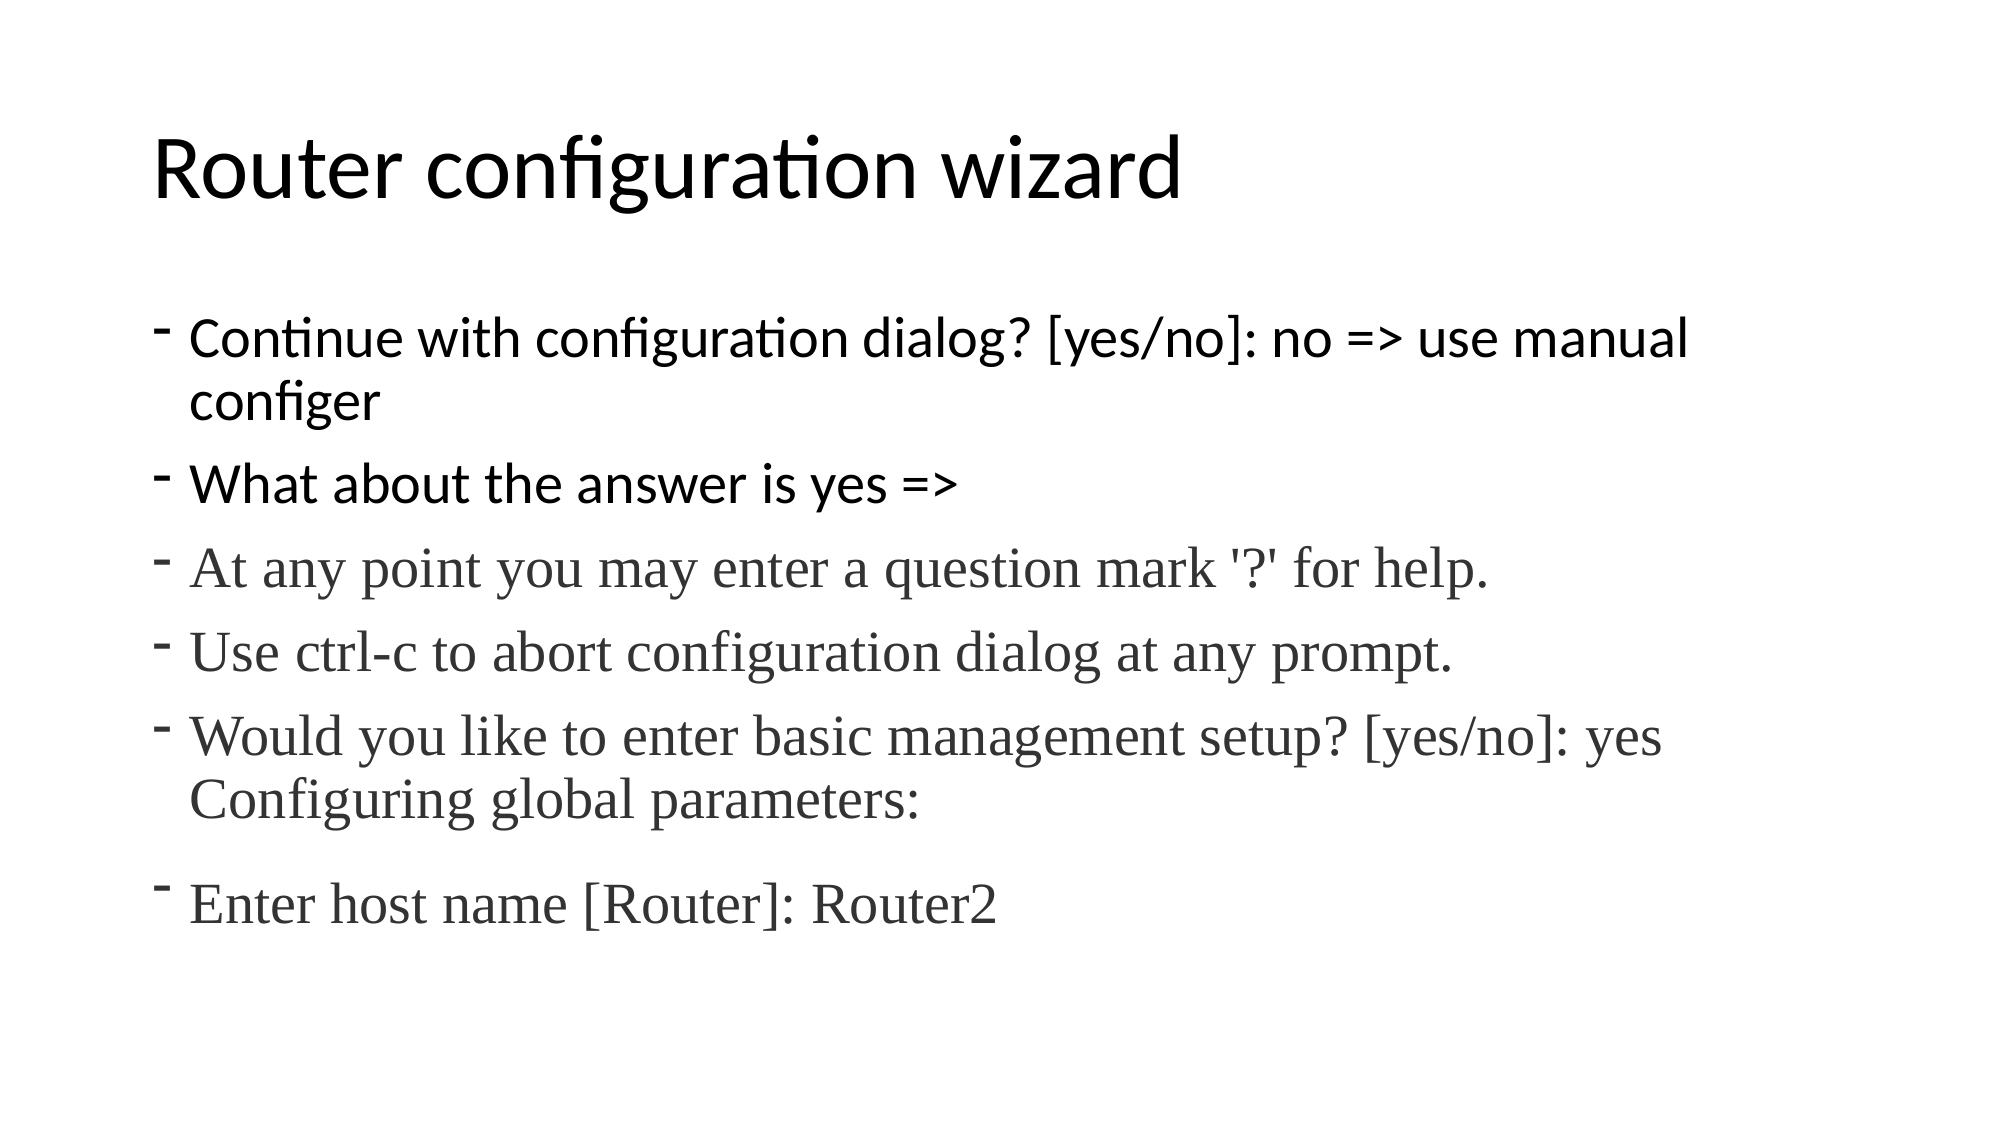

# Router configuration wizard
Continue with configuration dialog? [yes/no]: no => use manual configer
What about the answer is yes =>
At any point you may enter a question mark '?' for help.
Use ctrl-c to abort configuration dialog at any prompt.
Would you like to enter basic management setup? [yes/no]: yes Configuring global parameters:
Enter host name [Router]: Router2